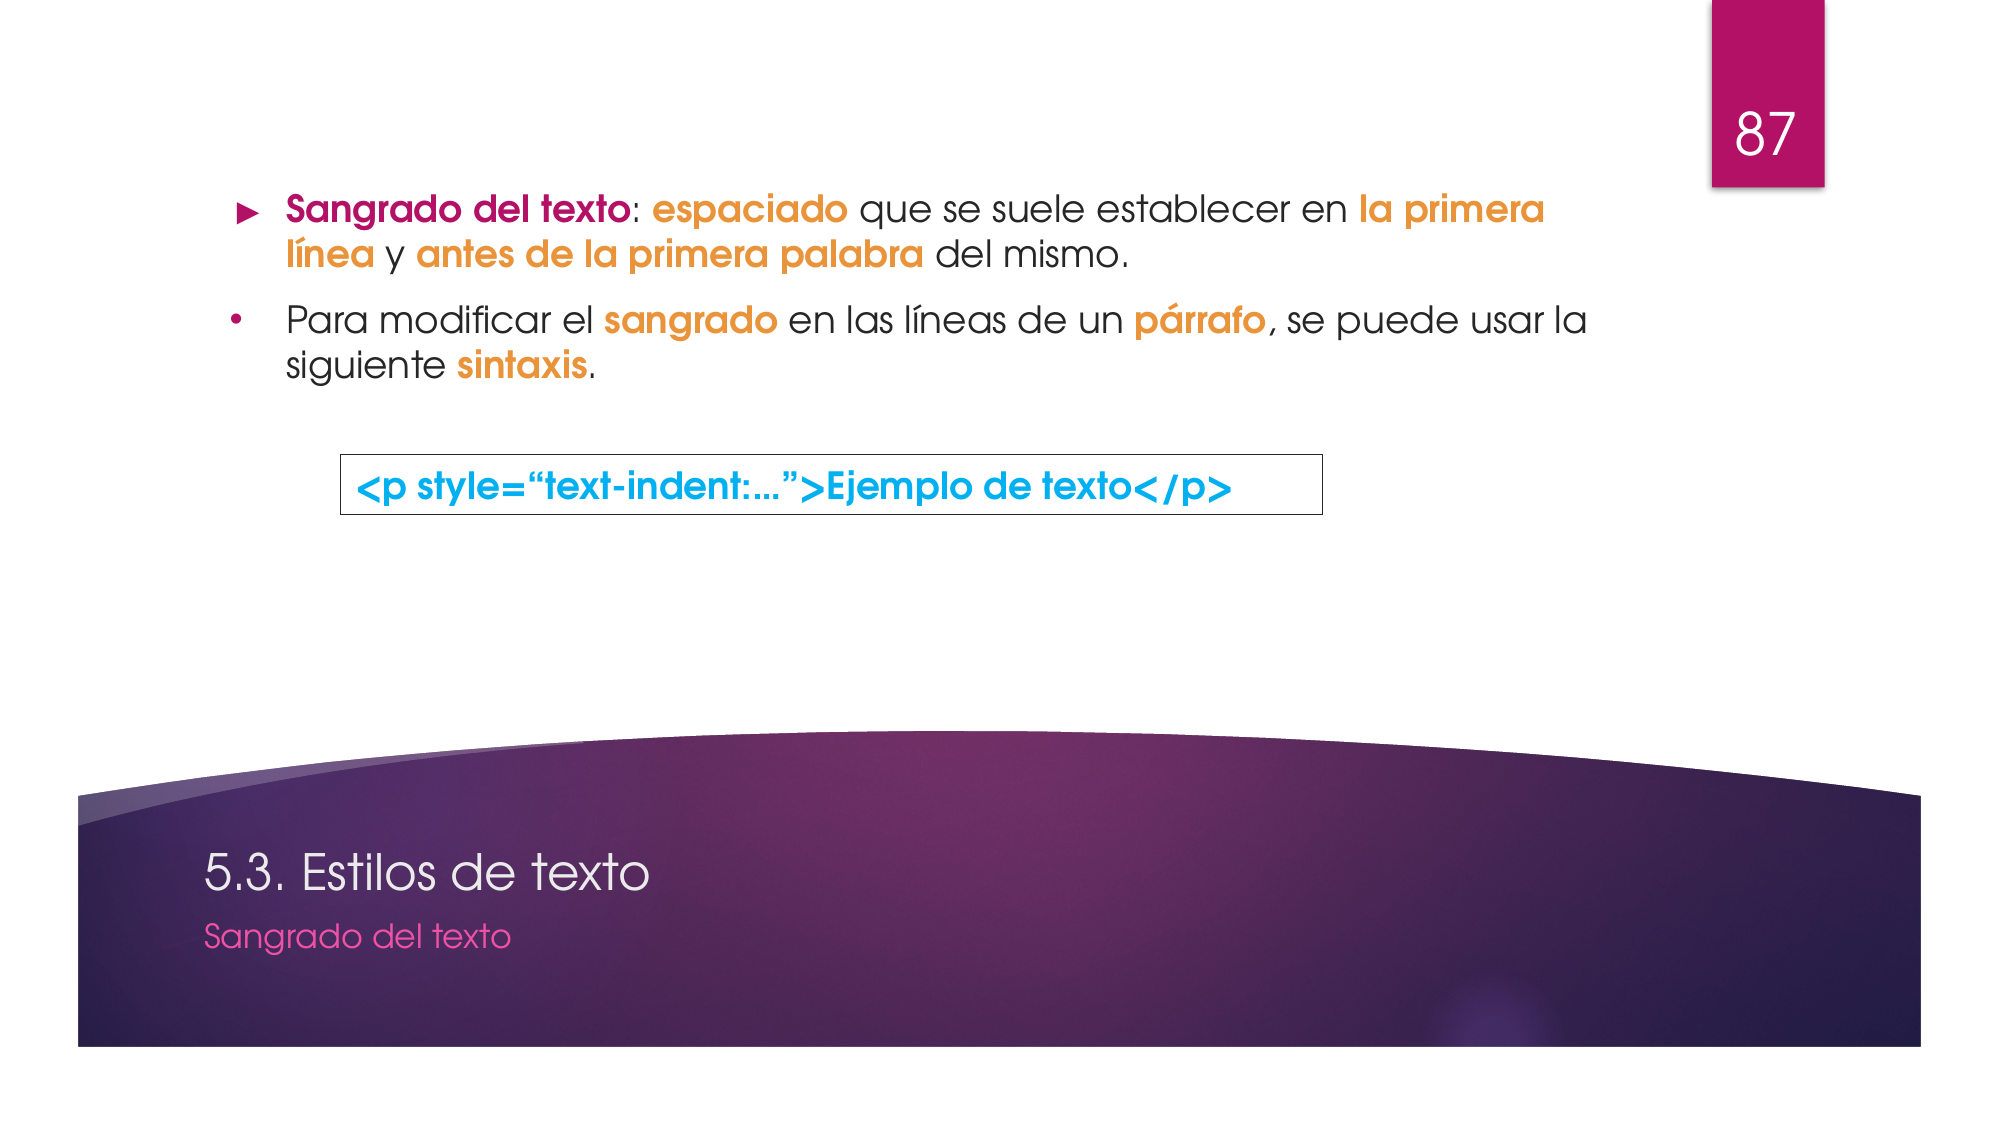

87
Sangrado del texto: espaciado que se suele establecer en la primera línea y antes de la primera palabra del mismo.
Para modificar el sangrado en las líneas de un párrafo, se puede usar la siguiente sintaxis.

<p style=“text-indent:…”>Ejemplo de texto</p>
# 5.3. Estilos de texto
Sangrado del texto